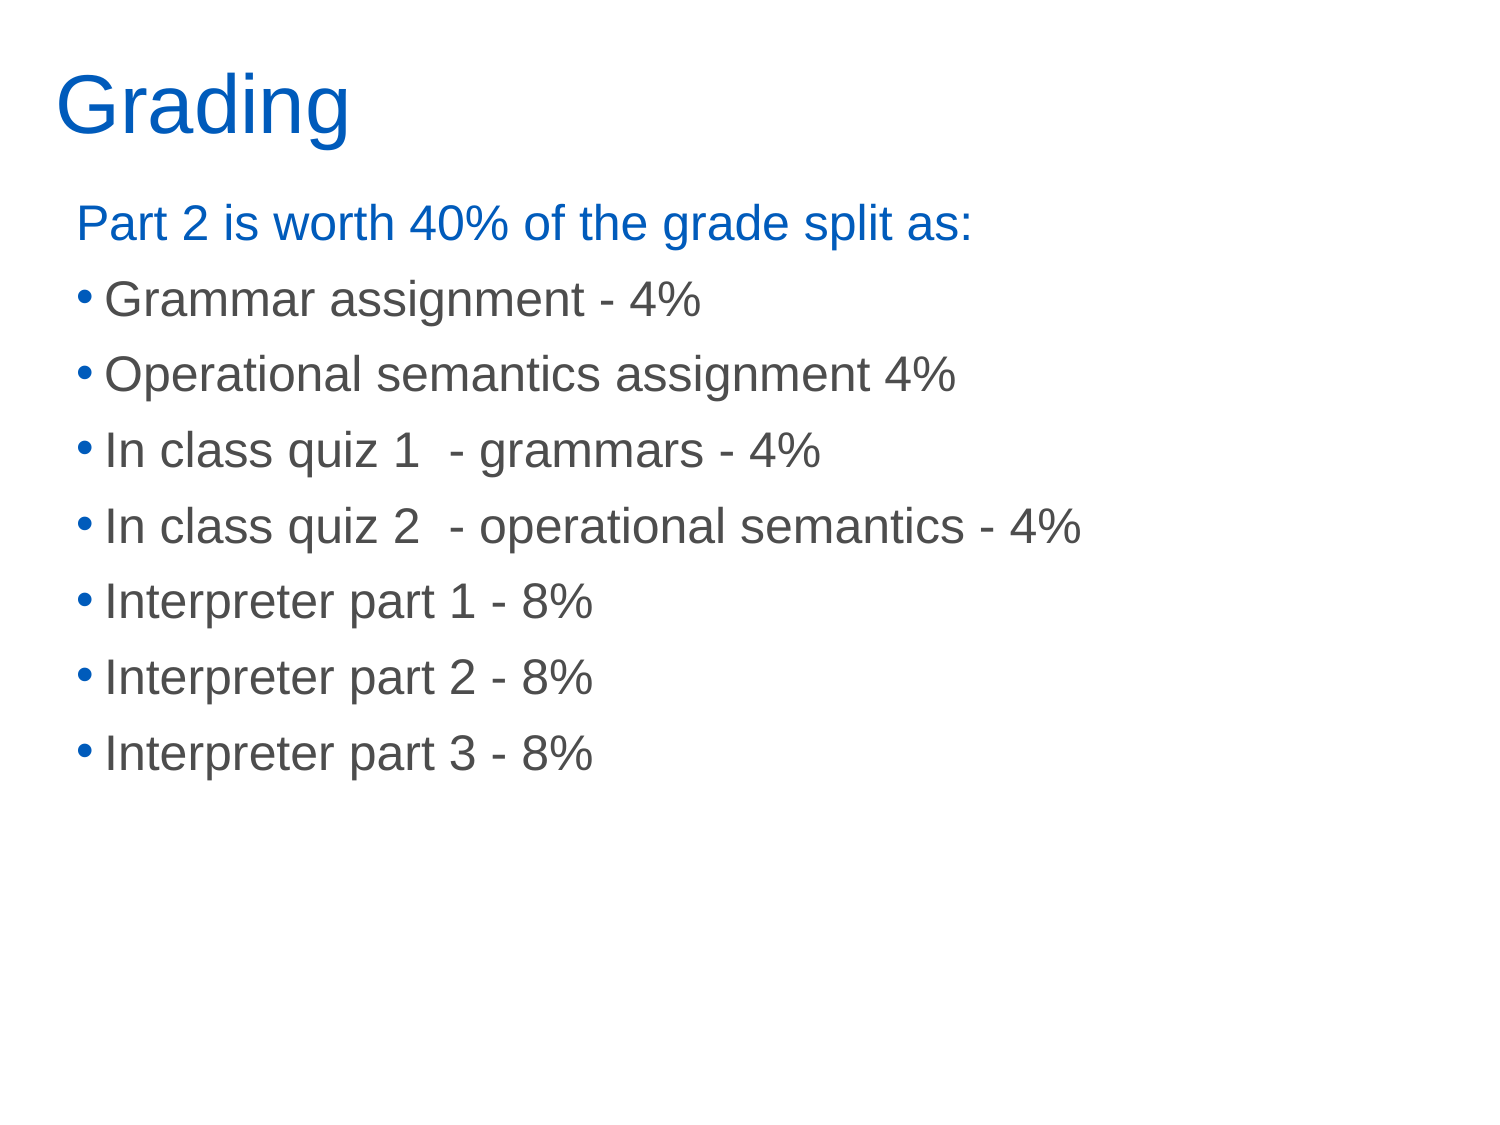

# Grading
Part 2 is worth 40% of the grade split as:
Grammar assignment - 4%
Operational semantics assignment 4%
In class quiz 1  - grammars - 4%
In class quiz 2  - operational semantics - 4%
Interpreter part 1 - 8%
Interpreter part 2 - 8%
Interpreter part 3 - 8%